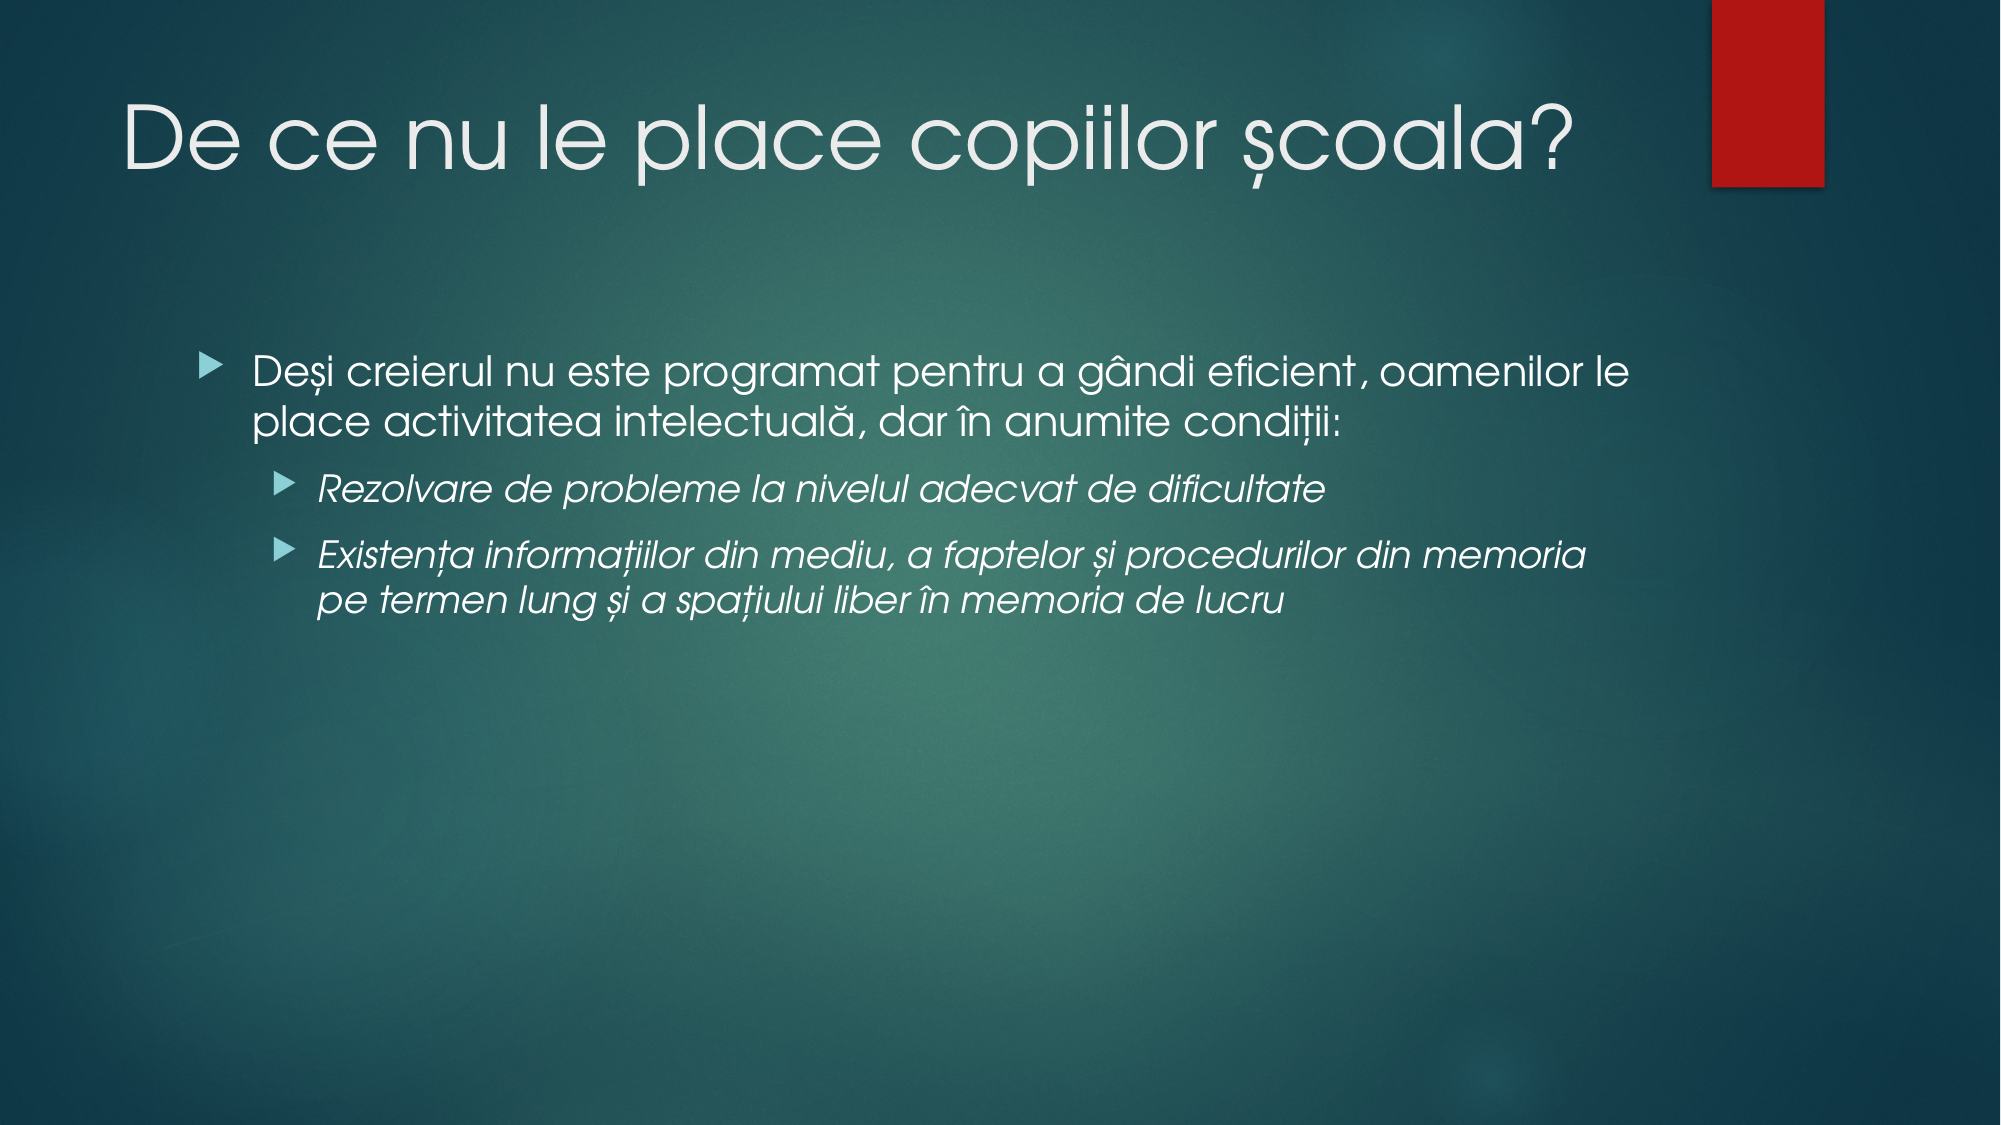

# De ce nu le place copiilor şcoala?
Deşi creierul nu este programat pentru a gândi eficient, oamenilor le place activitatea intelectuală, dar în anumite condiţii:
Rezolvare de probleme la nivelul adecvat de dificultate
Existenţa informaţiilor din mediu, a faptelor şi procedurilor din memoria pe termen lung şi a spaţiului liber în memoria de lucru